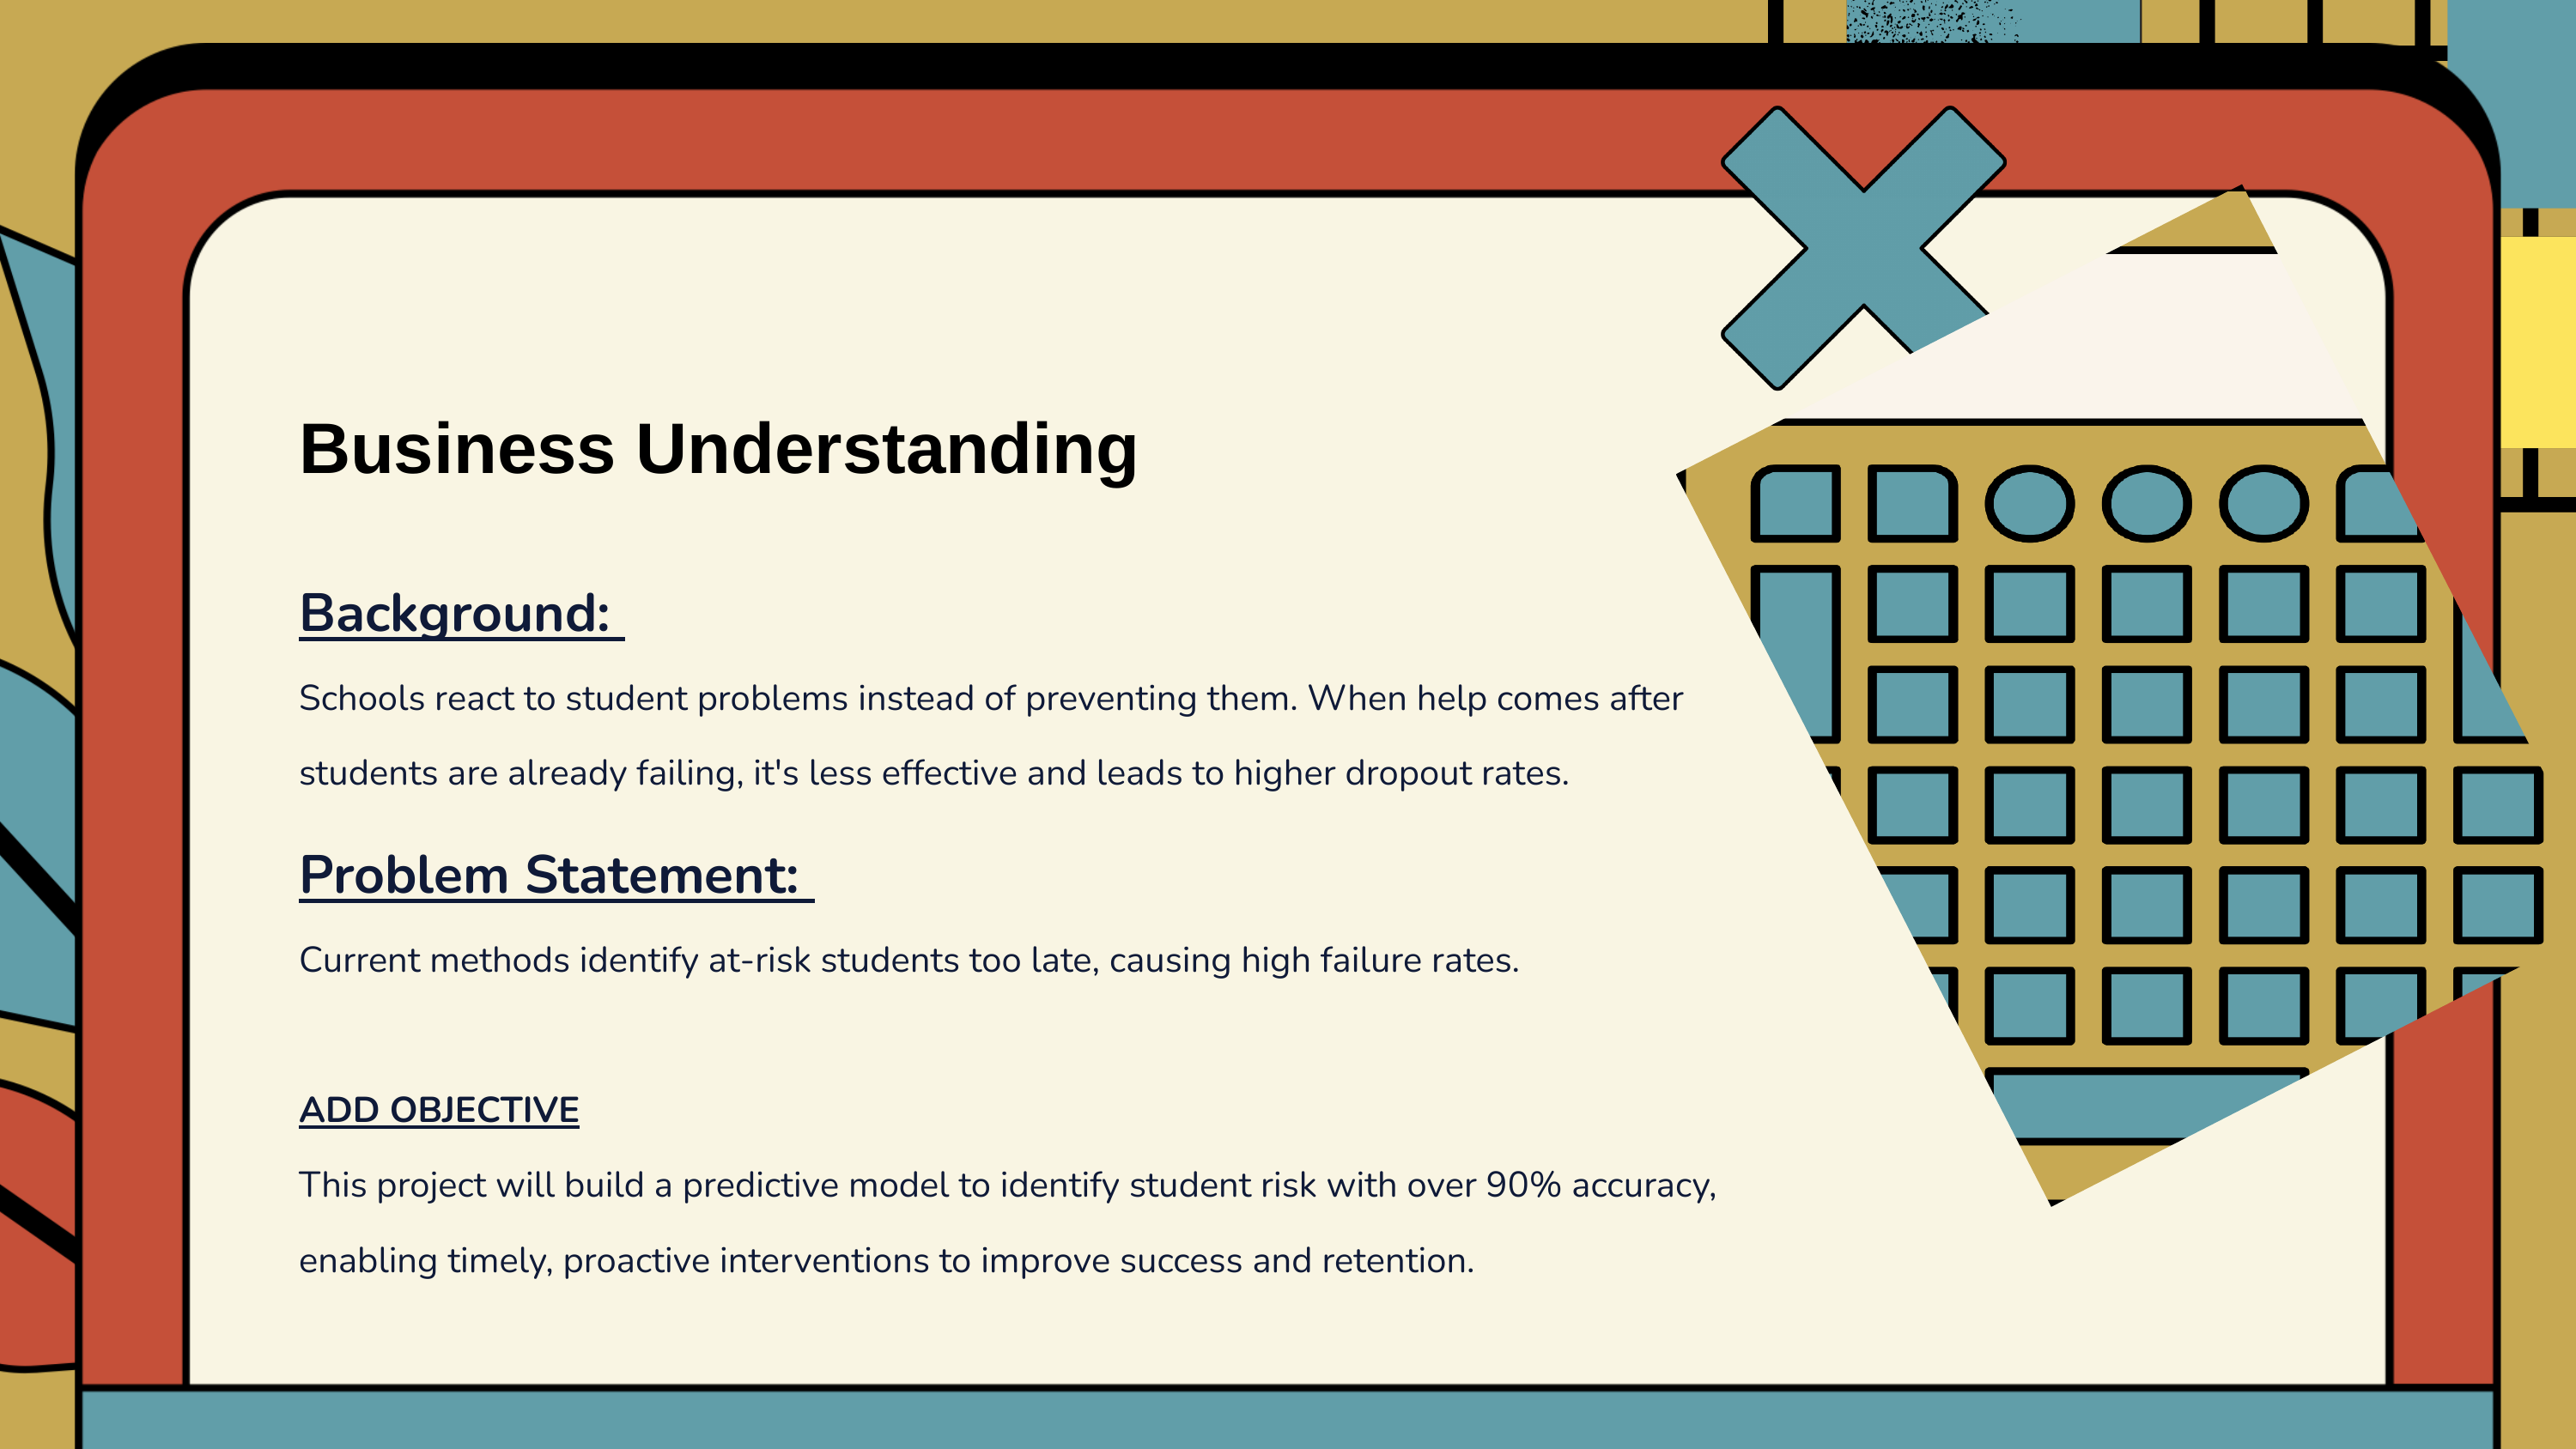

Business Understanding
Background:
Schools react to student problems instead of preventing them. When help comes after students are already failing, it's less effective and leads to higher dropout rates.
Problem Statement:
Current methods identify at-risk students too late, causing high failure rates.

ADD OBJECTIVE
This project will build a predictive model to identify student risk with over 90% accuracy, enabling timely, proactive interventions to improve success and retention.